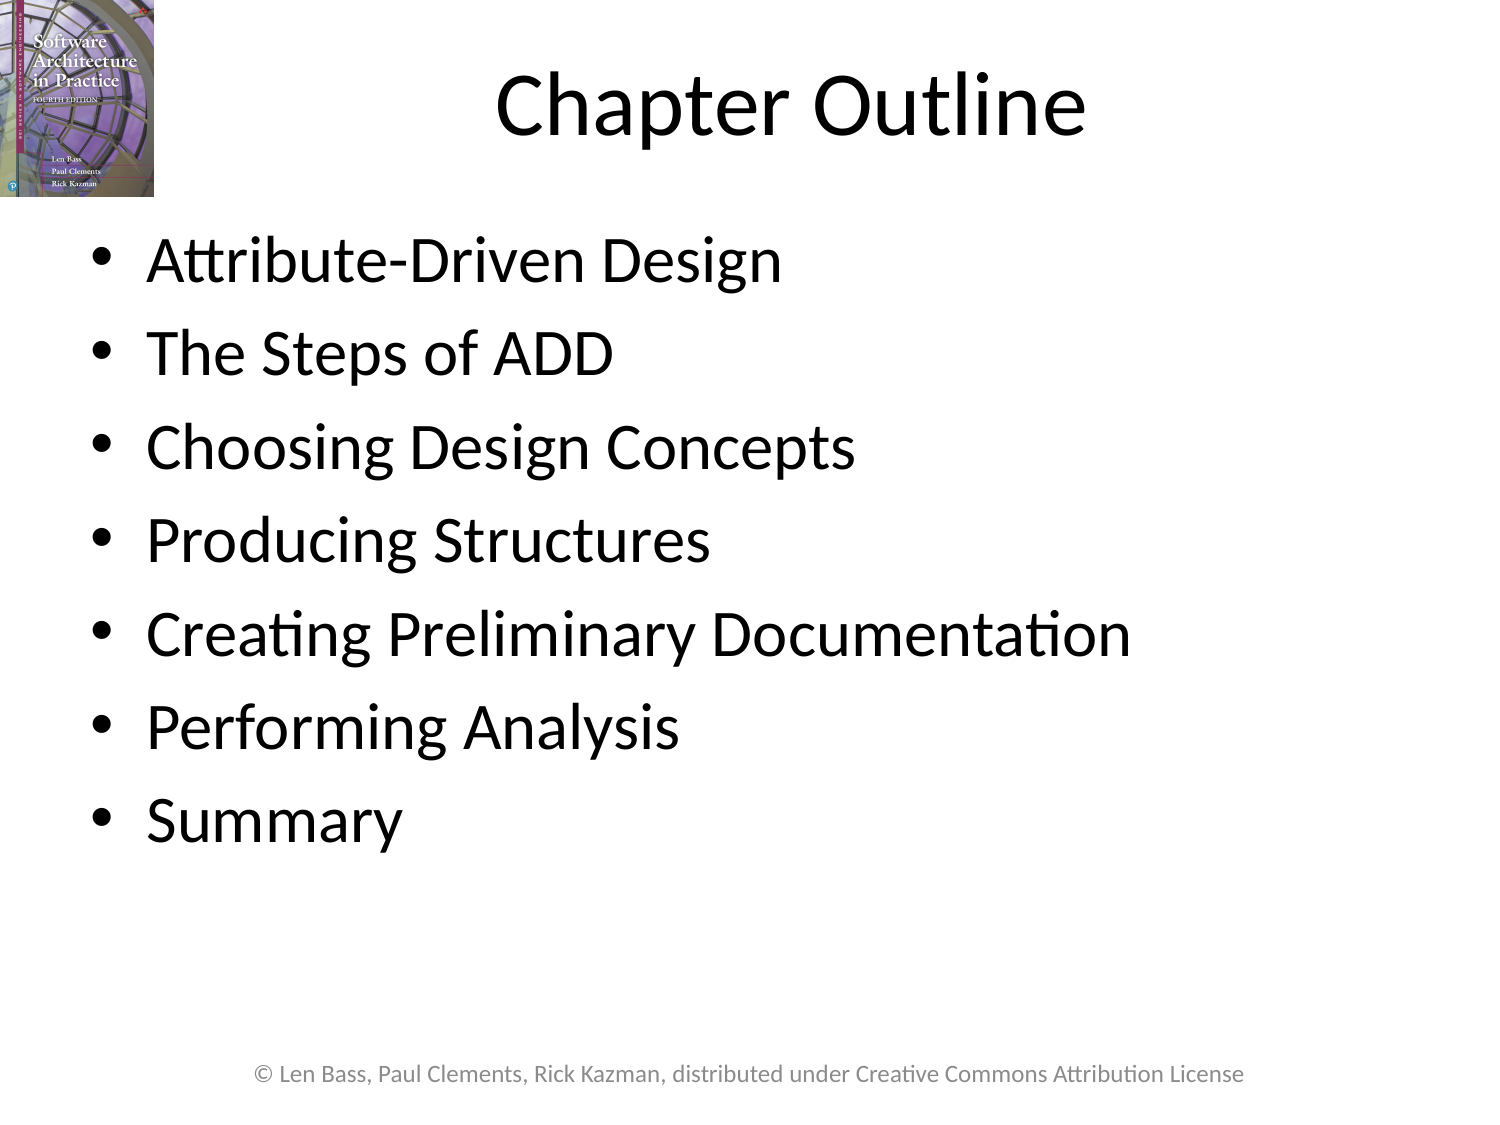

# Chapter Outline
Attribute-Driven Design
The Steps of ADD
Choosing Design Concepts
Producing Structures
Creating Preliminary Documentation
Performing Analysis
Summary
© Len Bass, Paul Clements, Rick Kazman, distributed under Creative Commons Attribution License